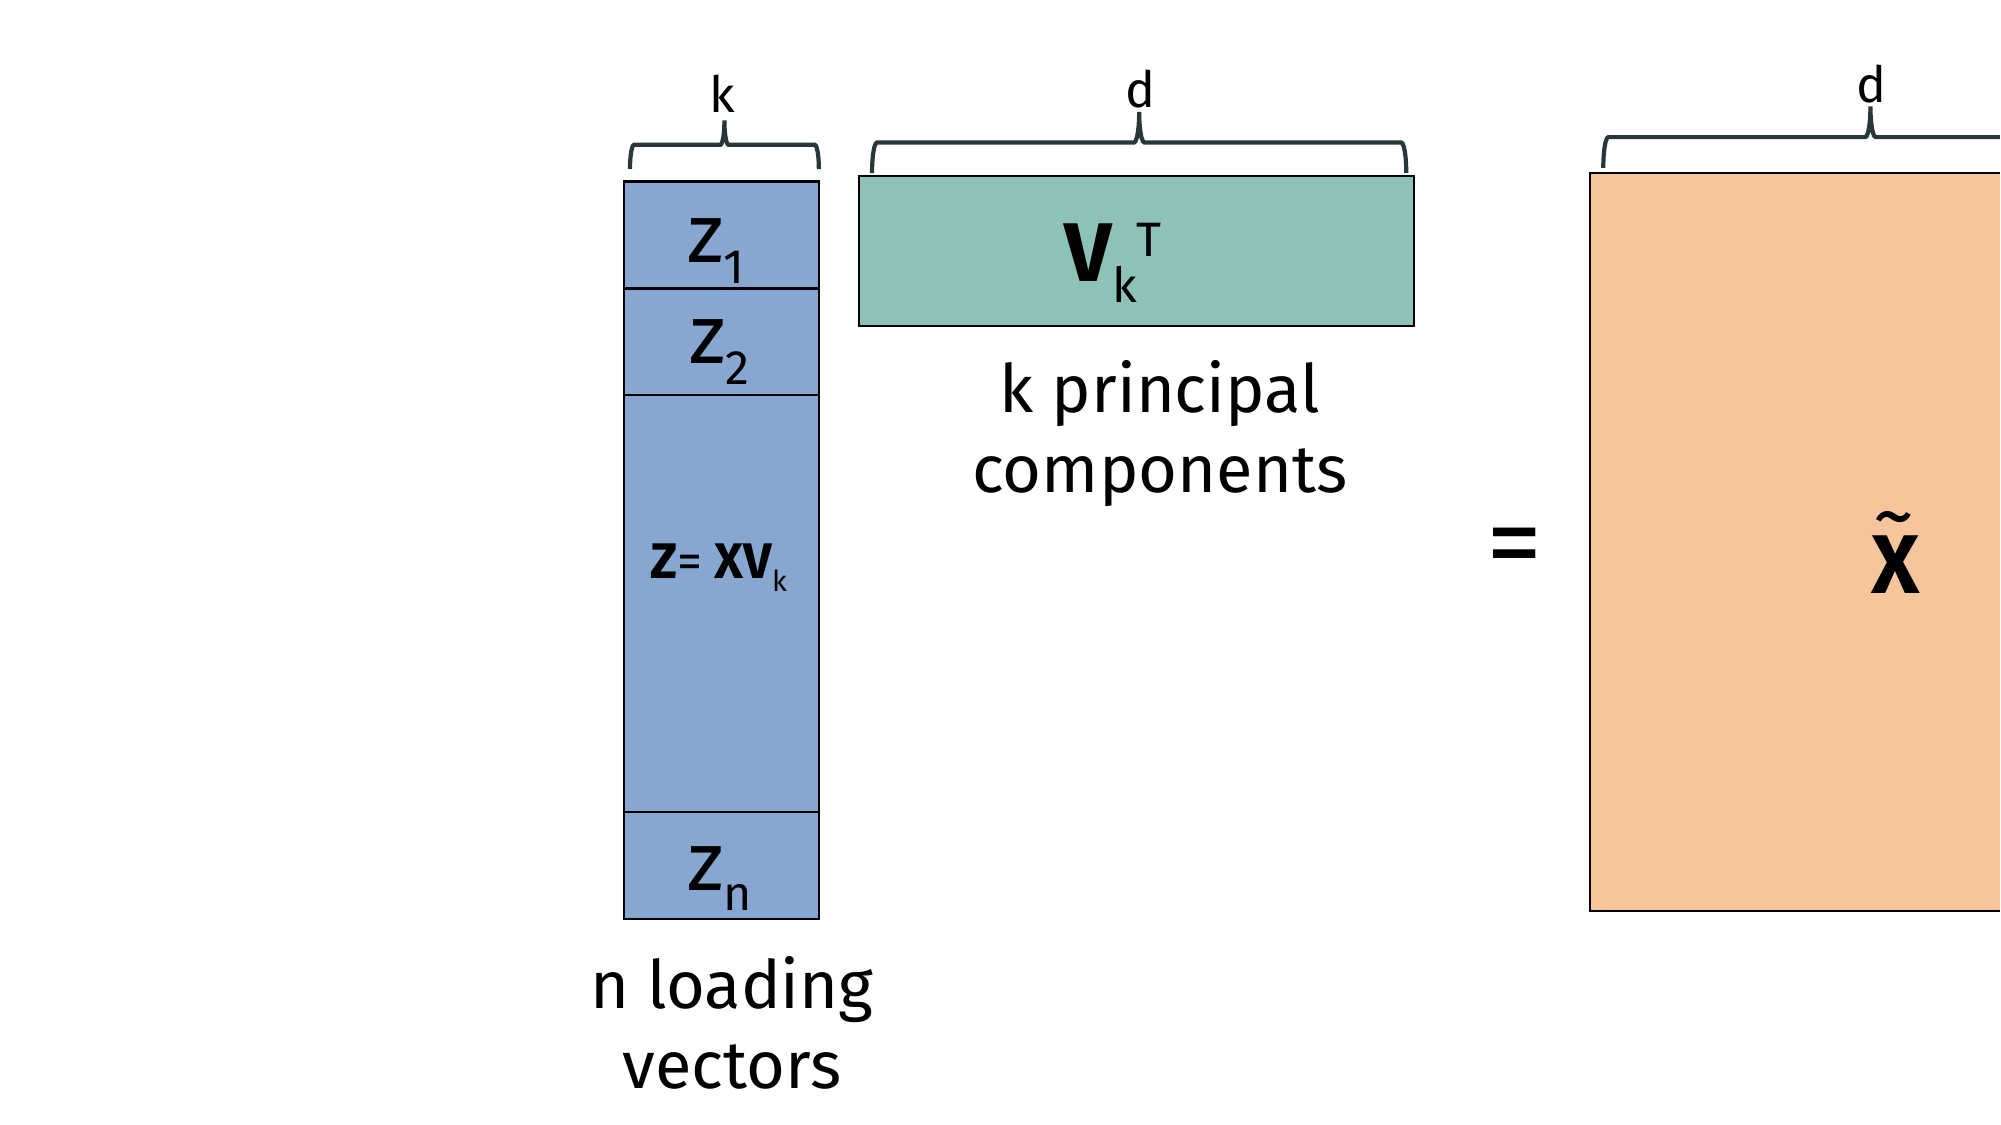

d
d

k
z1

VkT
z2

k principal components
~
=
X
Z= XVk
zn

n loading
vectors